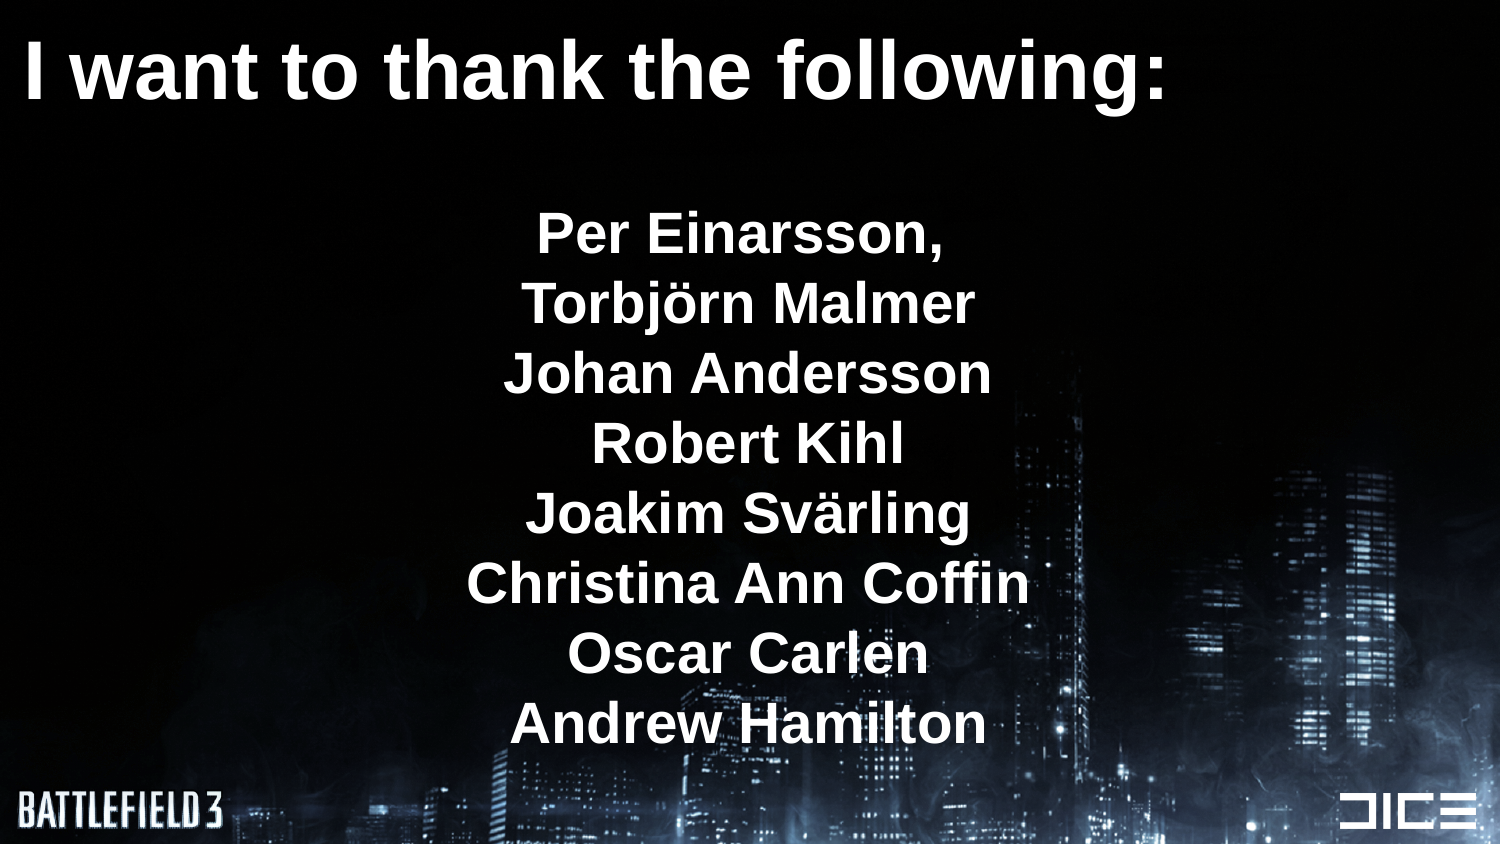

# I want to thank the following:
Per Einarsson,
Torbjörn Malmer
Johan Andersson
Robert Kihl
Joakim Svärling
Christina Ann Coffin
Oscar Carlen
Andrew Hamilton